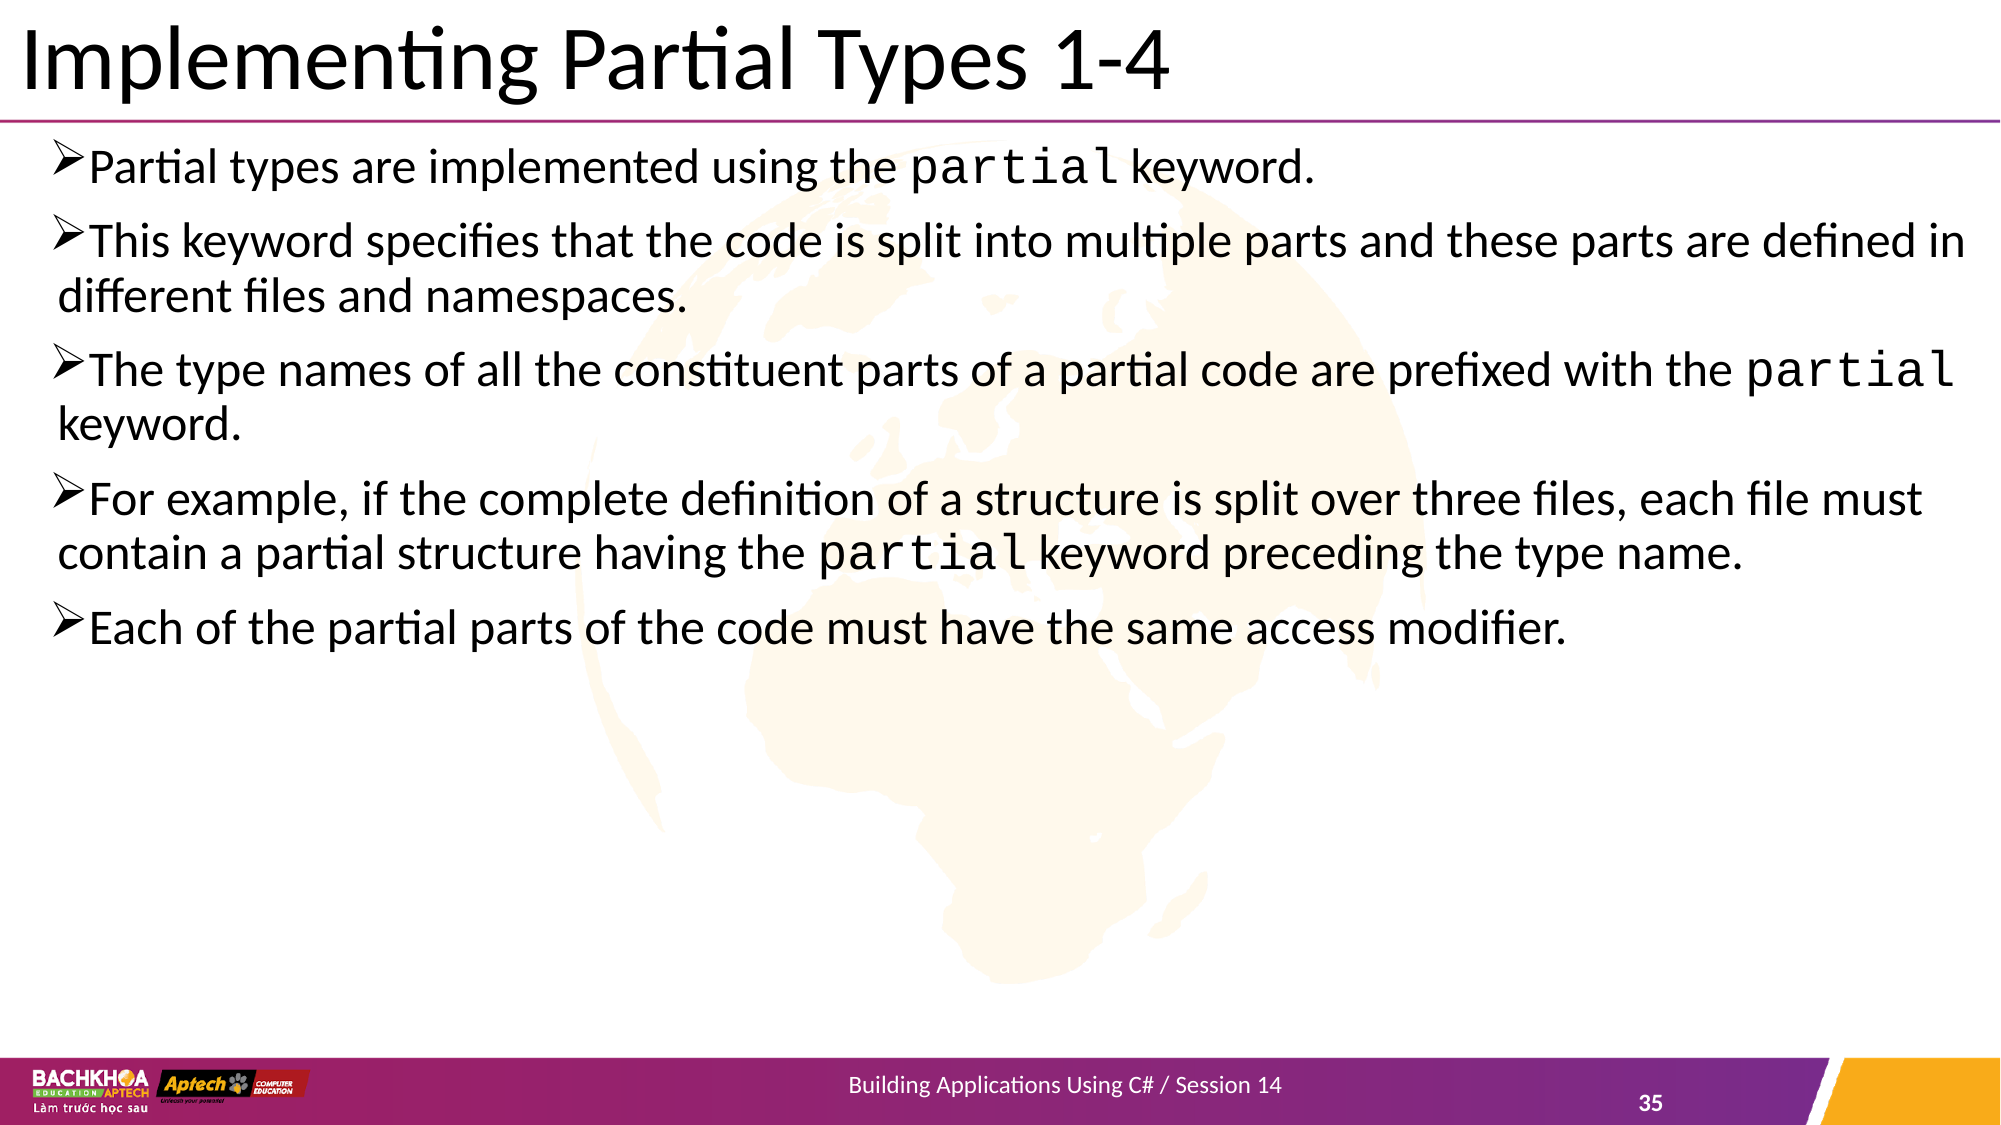

# Implementing Partial Types 1-4
Partial types are implemented using the partial keyword.
This keyword specifies that the code is split into multiple parts and these parts are defined in different files and namespaces.
The type names of all the constituent parts of a partial code are prefixed with the partial keyword.
For example, if the complete definition of a structure is split over three files, each file must contain a partial structure having the partial keyword preceding the type name.
Each of the partial parts of the code must have the same access modifier.

Building Applications Using C# / Session 14
35